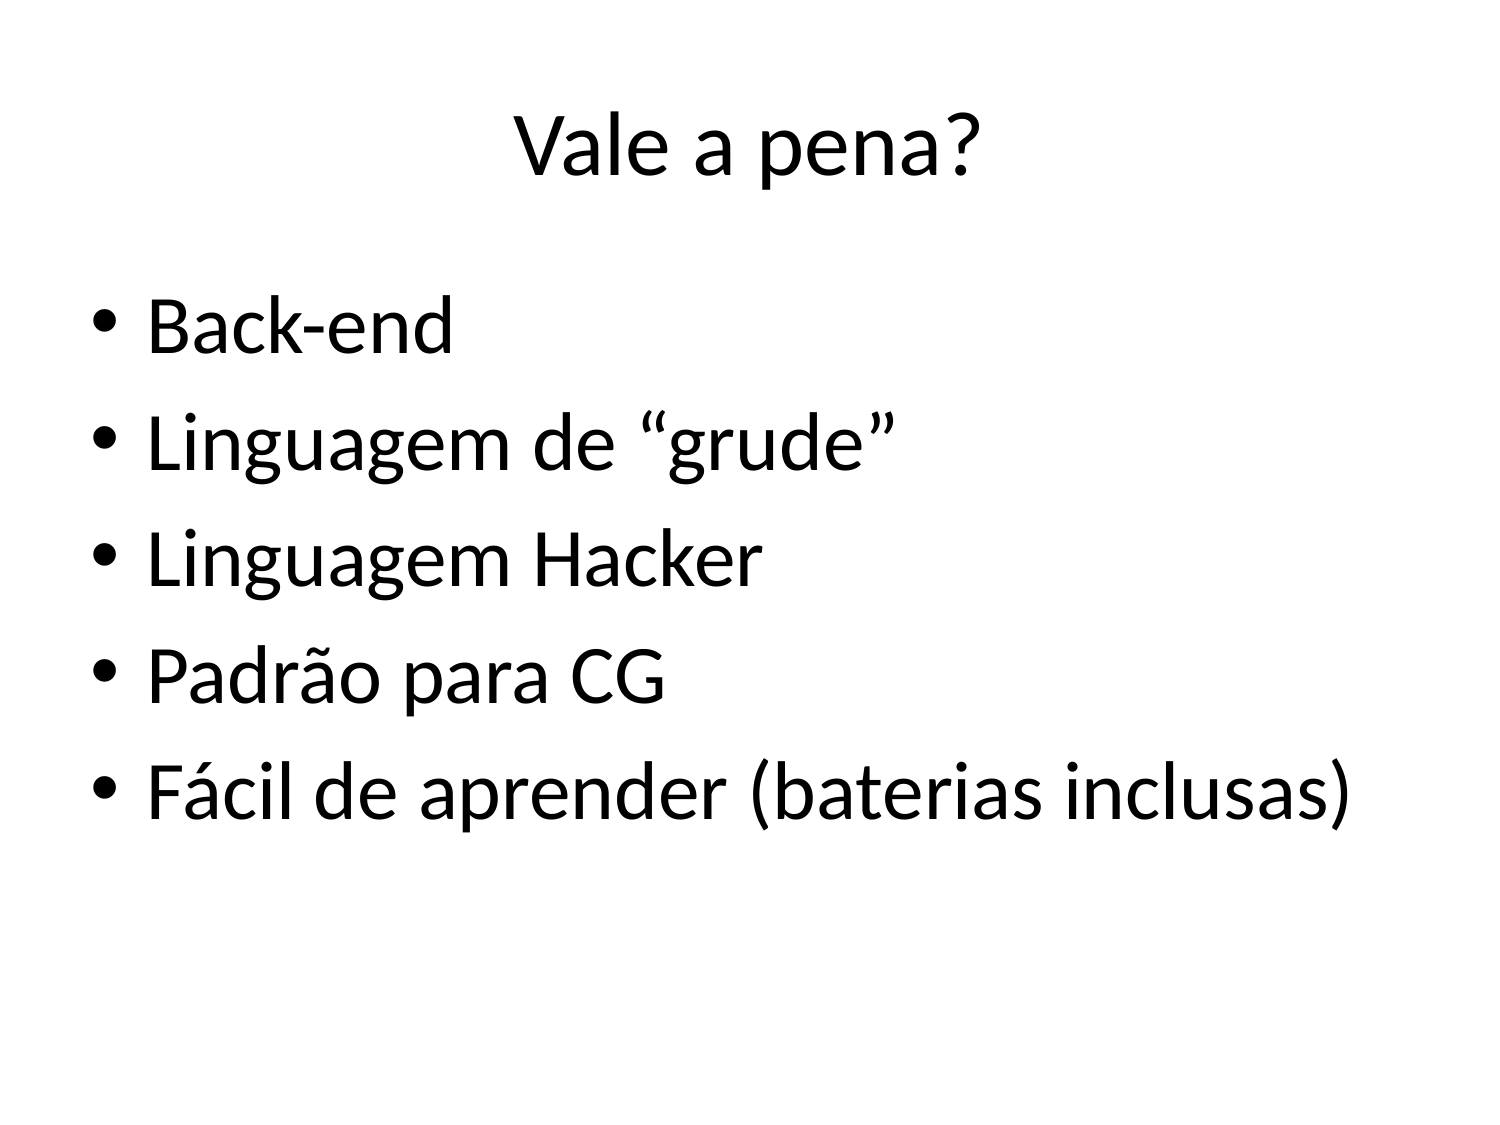

# Vale a pena?
Back-end
Linguagem de “grude”
Linguagem Hacker
Padrão para CG
Fácil de aprender (baterias inclusas)